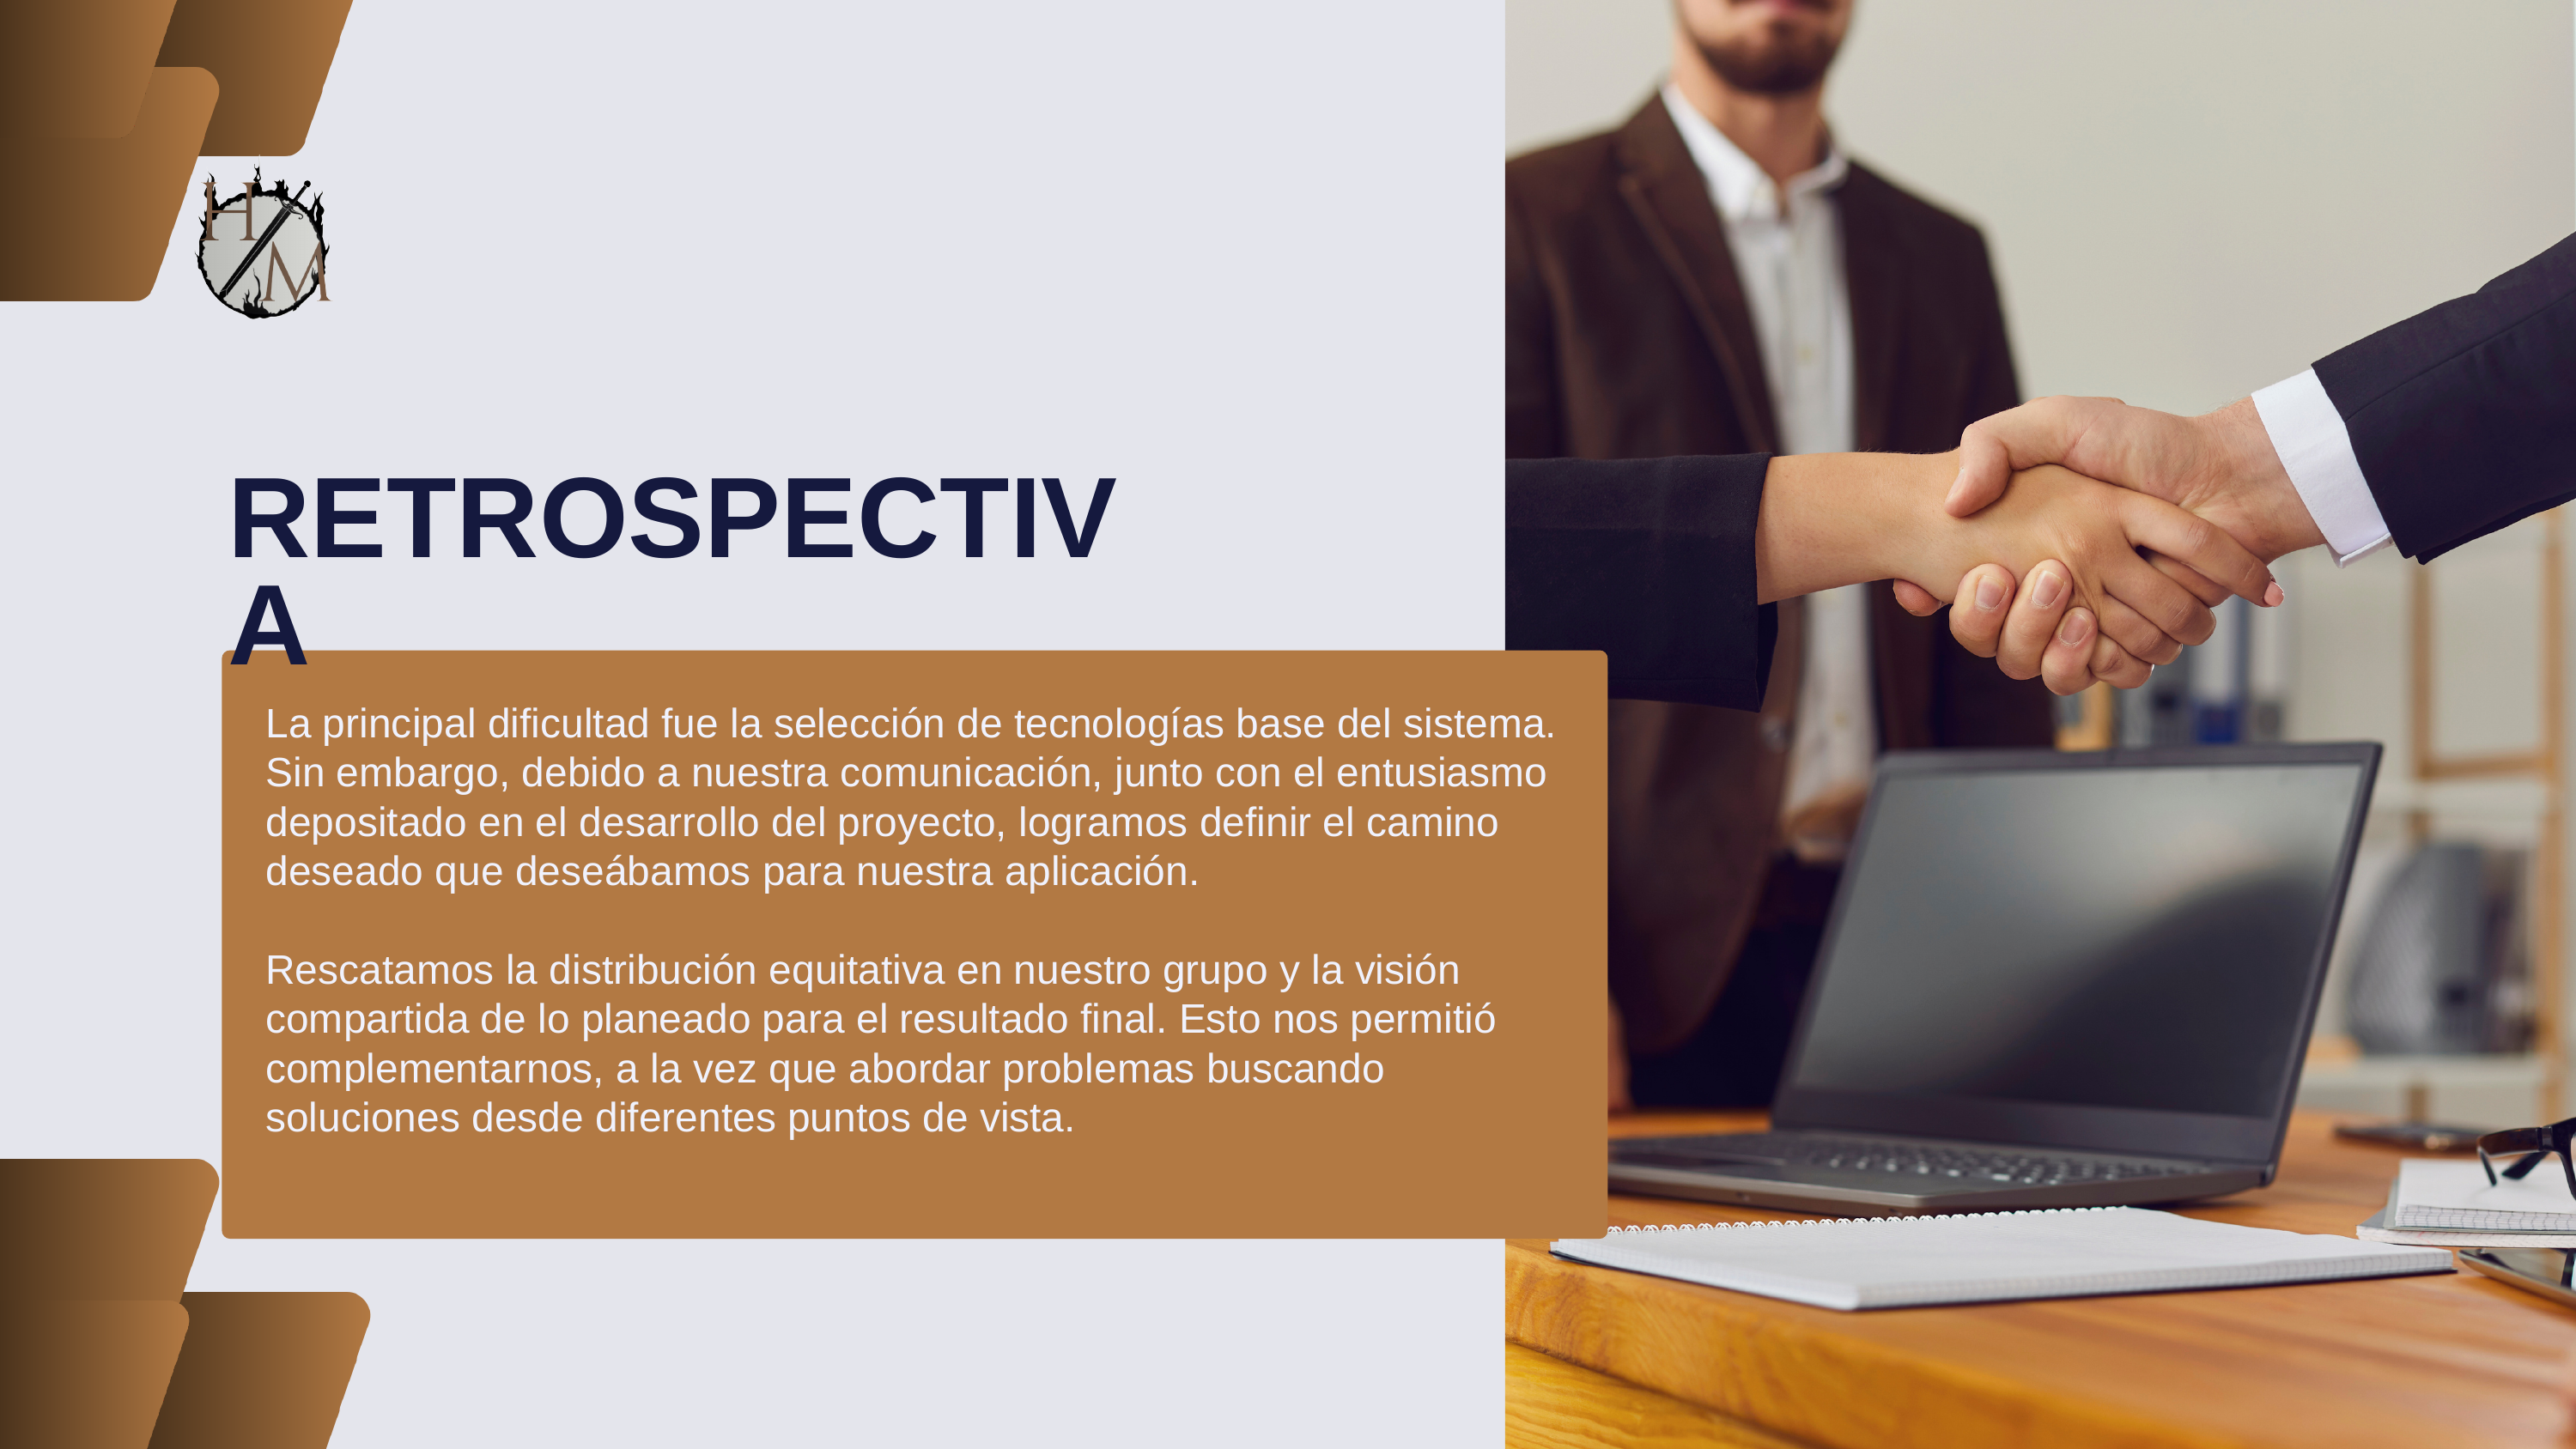

RETROSPECTIVA

La principal dificultad fue la selección de tecnologías base del sistema. Sin embargo, debido a nuestra comunicación, junto con el entusiasmo depositado en el desarrollo del proyecto, logramos definir el camino deseado que deseábamos para nuestra aplicación.

Rescatamos la distribución equitativa en nuestro grupo y la visión compartida de lo planeado para el resultado final. Esto nos permitió complementarnos, a la vez que abordar problemas buscando soluciones desde diferentes puntos de vista.